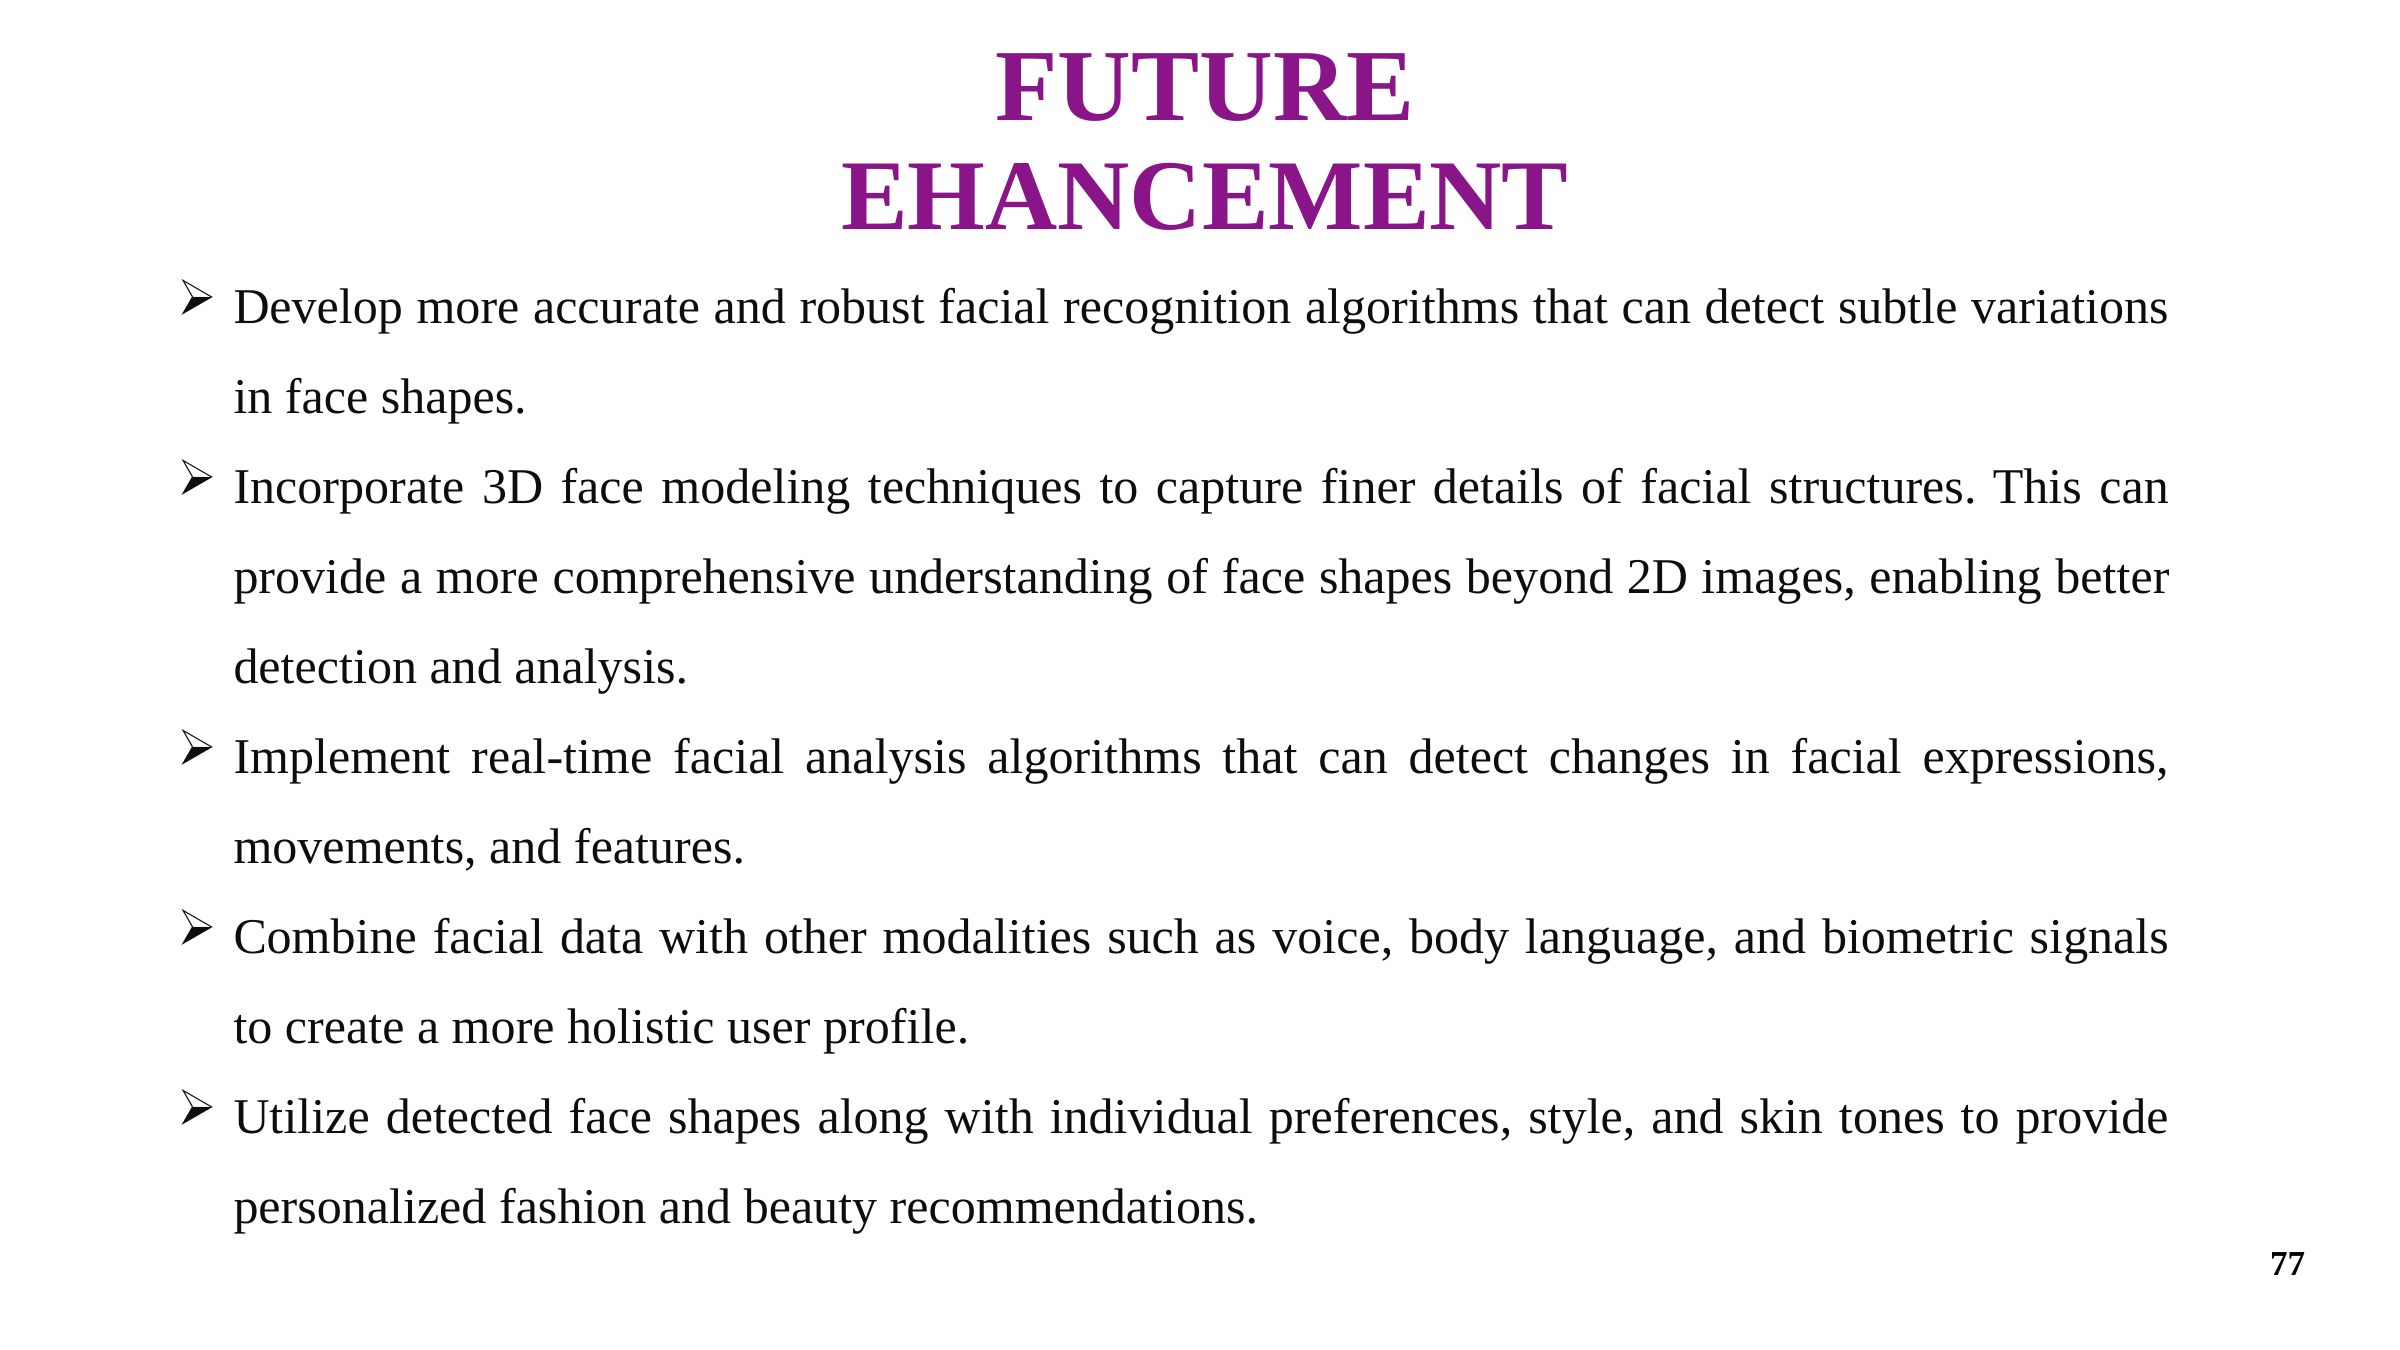

# FUTURE EHANCEMENT

Develop more accurate and robust facial recognition algorithms that can detect subtle variations in face shapes.
Incorporate 3D face modeling techniques to capture finer details of facial structures. This can provide a more comprehensive understanding of face shapes beyond 2D images, enabling better detection and analysis.
Implement real-time facial analysis algorithms that can detect changes in facial expressions, movements, and features.
Combine facial data with other modalities such as voice, body language, and biometric signals to create a more holistic user profile.
Utilize detected face shapes along with individual preferences, style, and skin tones to provide personalized fashion and beauty recommendations.
77